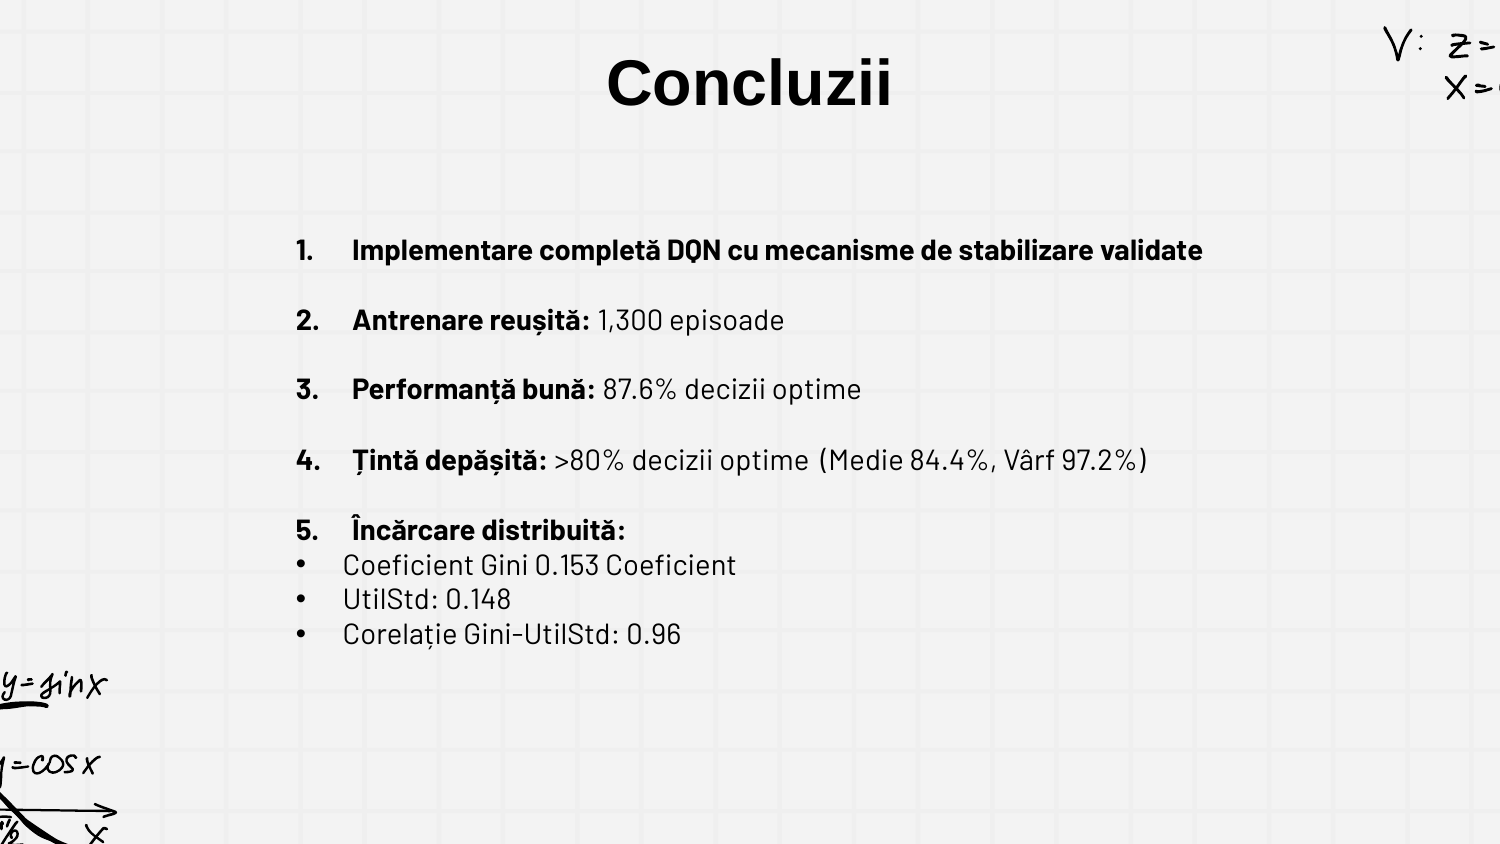

# Concluzii
Implementare completă DQN cu mecanisme de stabilizare validate

Antrenare reușită: 1,300 episoade

Performanță bună: 87.6% decizii optime

Țintă depășită: >80% decizii optime  (Medie 84.4%, Vârf 97.2%)

Încărcare distribuită:
Coeficient Gini 0.153 Coeficient
UtilStd: 0.148
Corelație Gini-UtilStd: 0.96